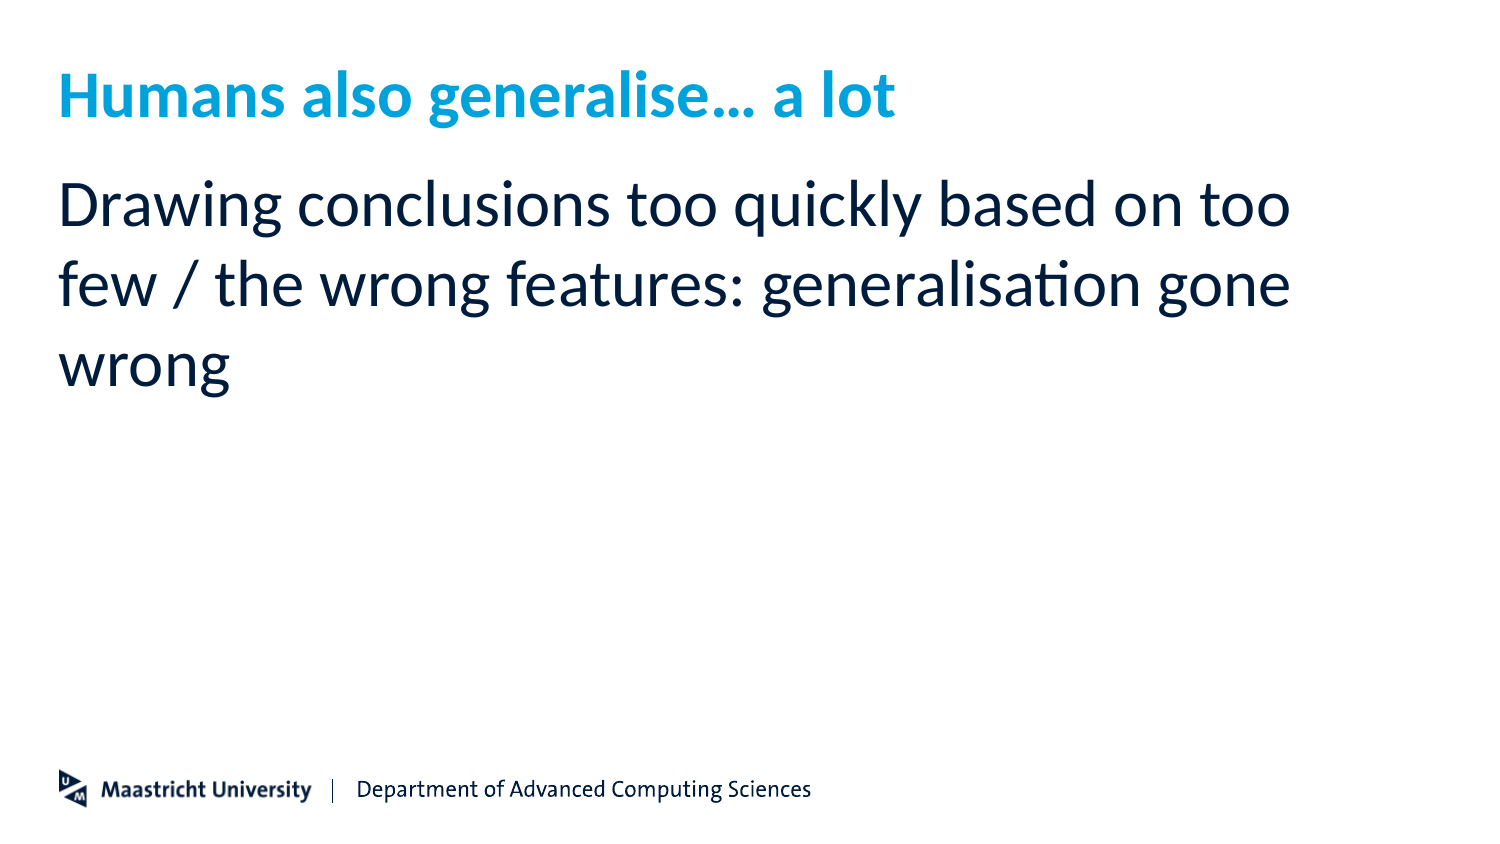

# Humans also generalise… a lot
Drawing conclusions too quickly based on too few / the wrong features: generalisation gone wrong